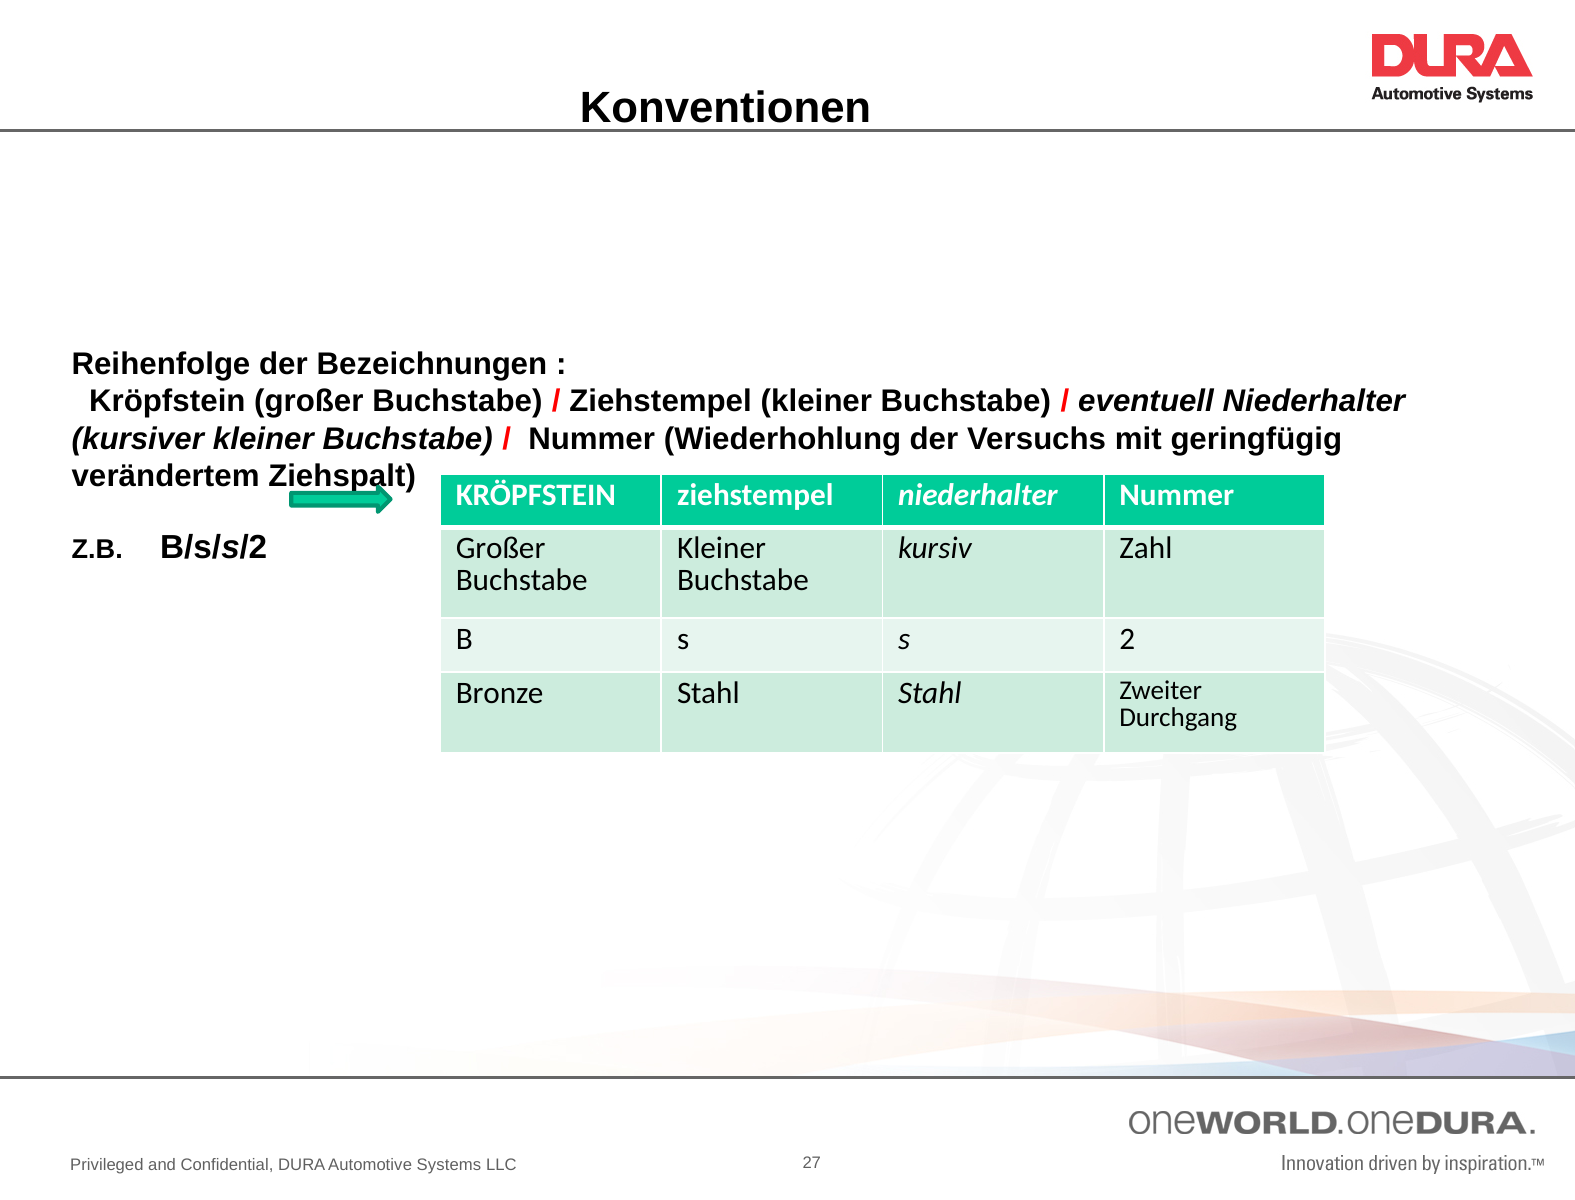

Konventionen

Reihenfolge der Bezeichnungen :
  Kröpfstein (großer Buchstabe) / Ziehstempel (kleiner Buchstabe) / eventuell Niederhalter (kursiver kleiner Buchstabe) /  Nummer (Wiederhohlung der Versuchs mit geringfügig verändertem Ziehspalt)

Z.B.     B/s/s/2
| KRÖPFSTEIN | ziehstempel | niederhalter | Nummer |
| --- | --- | --- | --- |
| Großer Buchstabe | Kleiner Buchstabe | kursiv | Zahl |
| B | s | s | 2 |
| Bronze | Stahl | Stahl | Zweiter Durchgang |